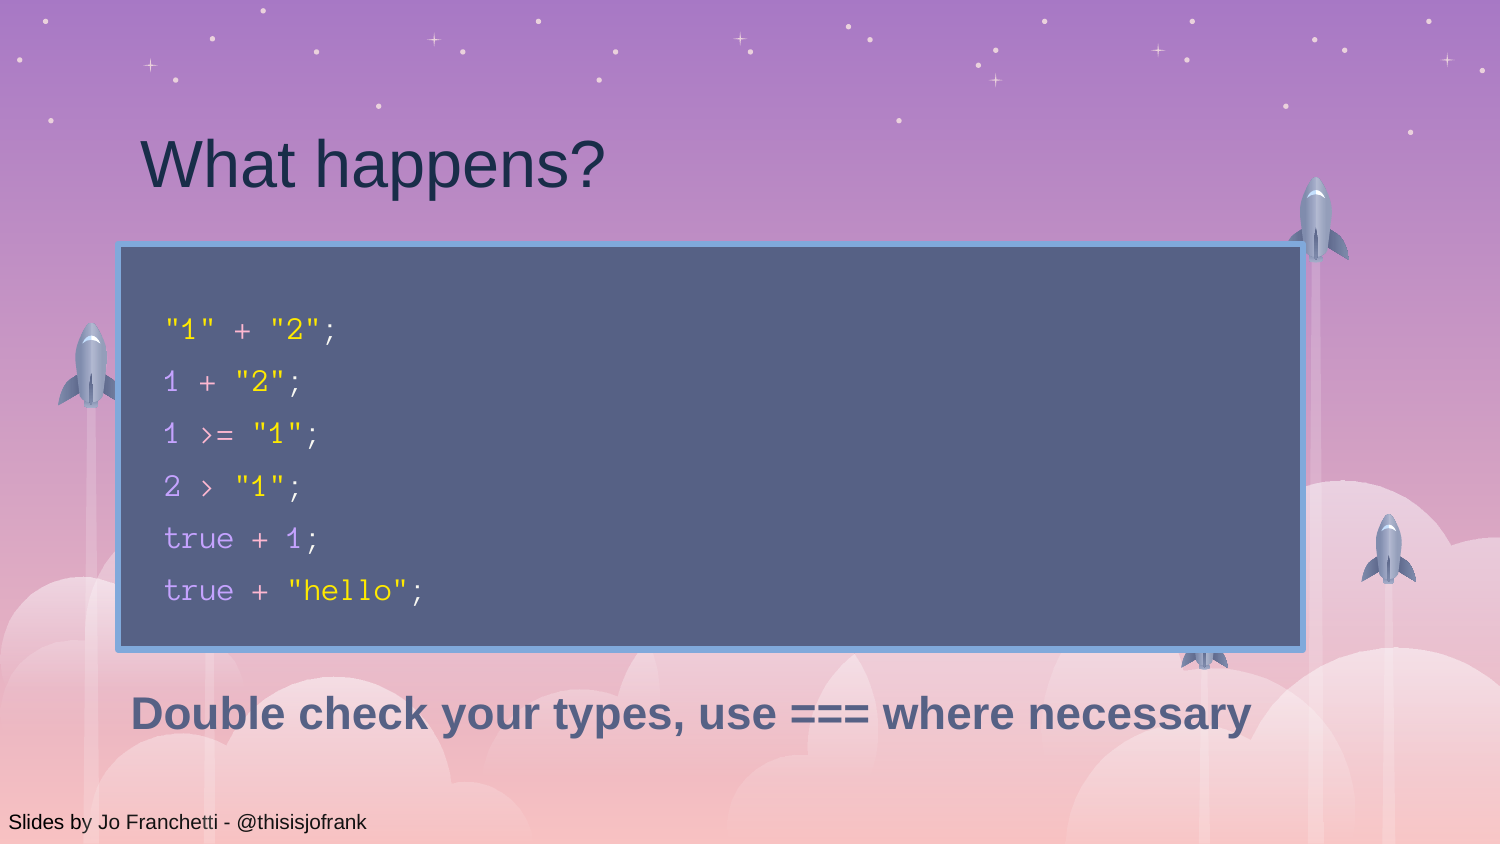

What happens?

# "1" + "2";
1 + "2";
1 >= "1";
2 > "1";
true + 1;
true + "hello";

Double check your types, use === where necessary